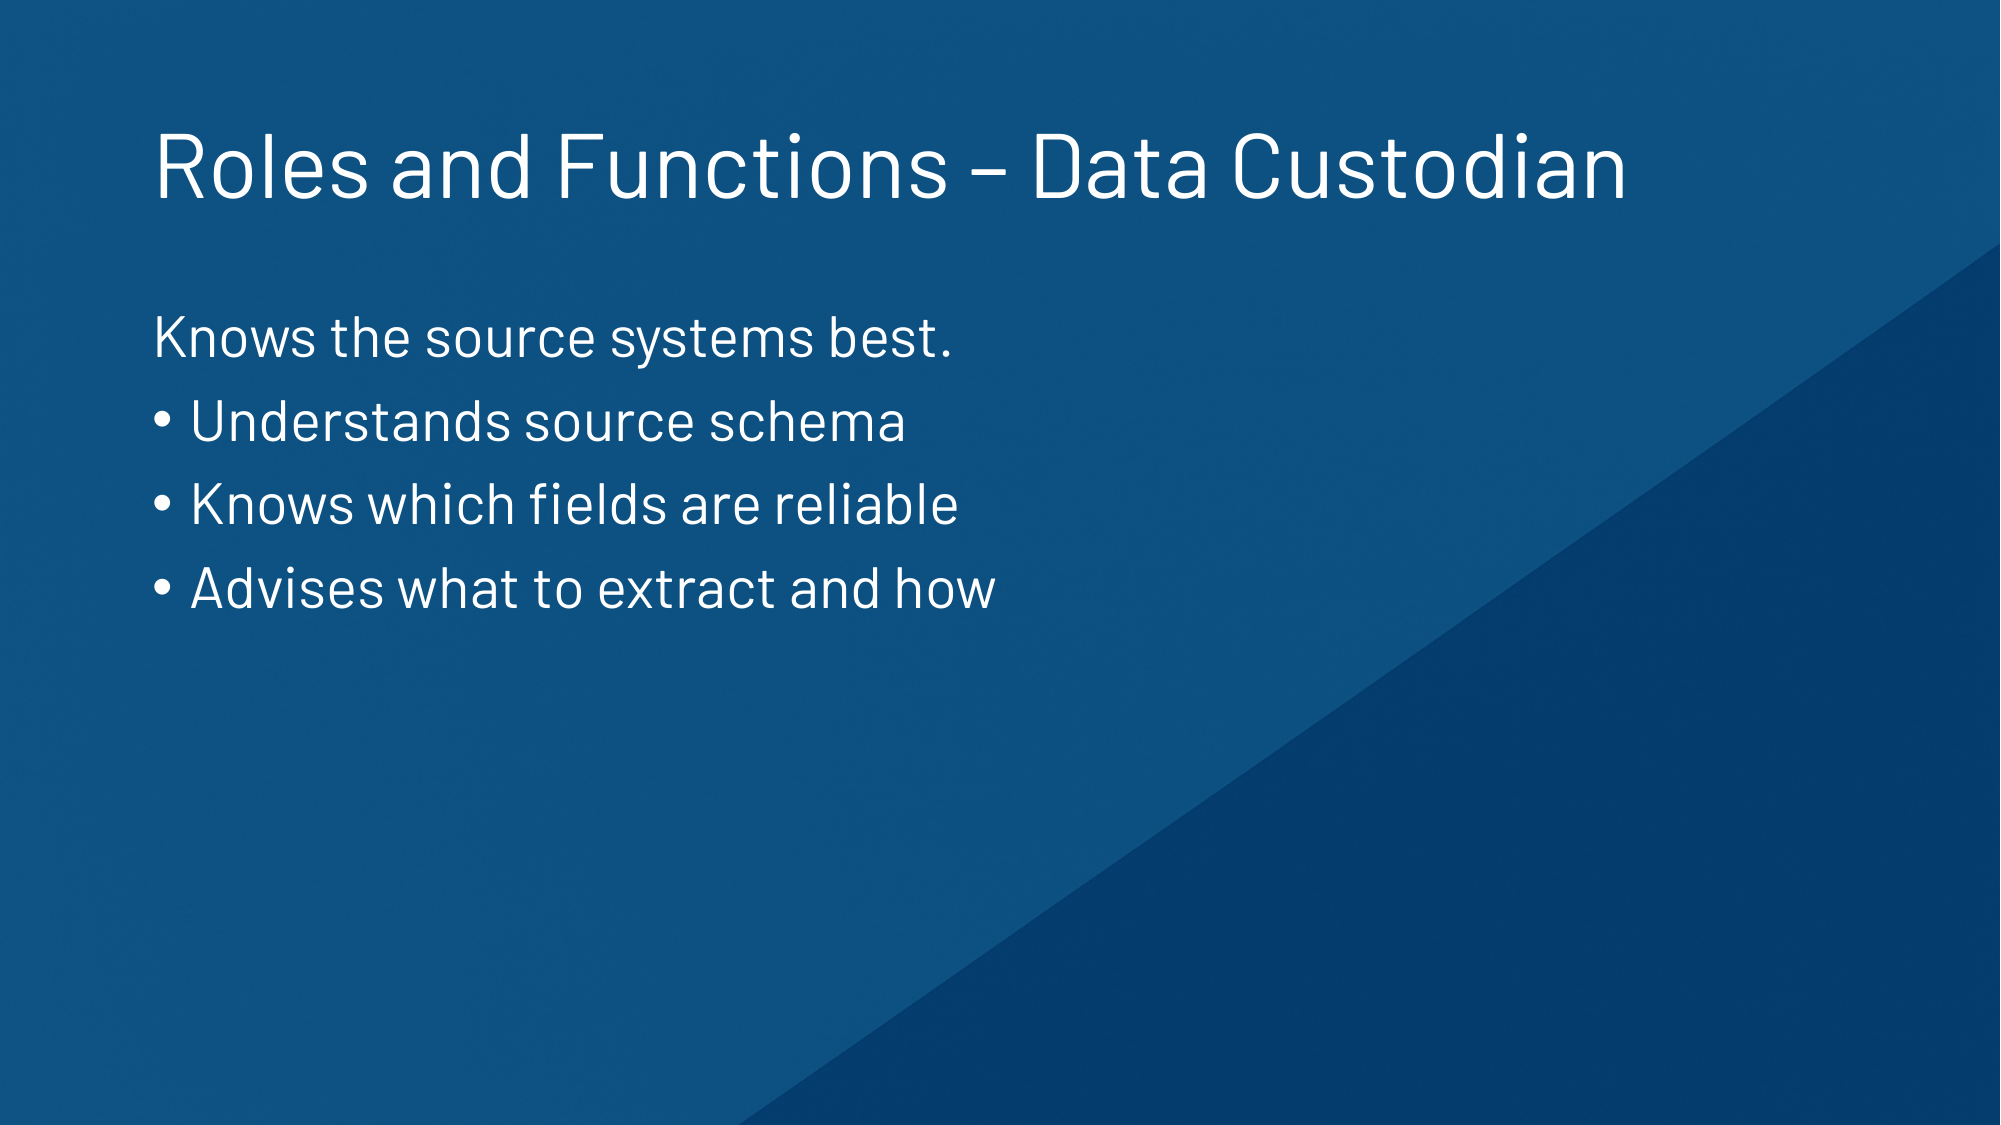

# Roles and Functions – Data Custodian
Knows the source systems best.
Understands source schema
Knows which fields are reliable
Advises what to extract and how